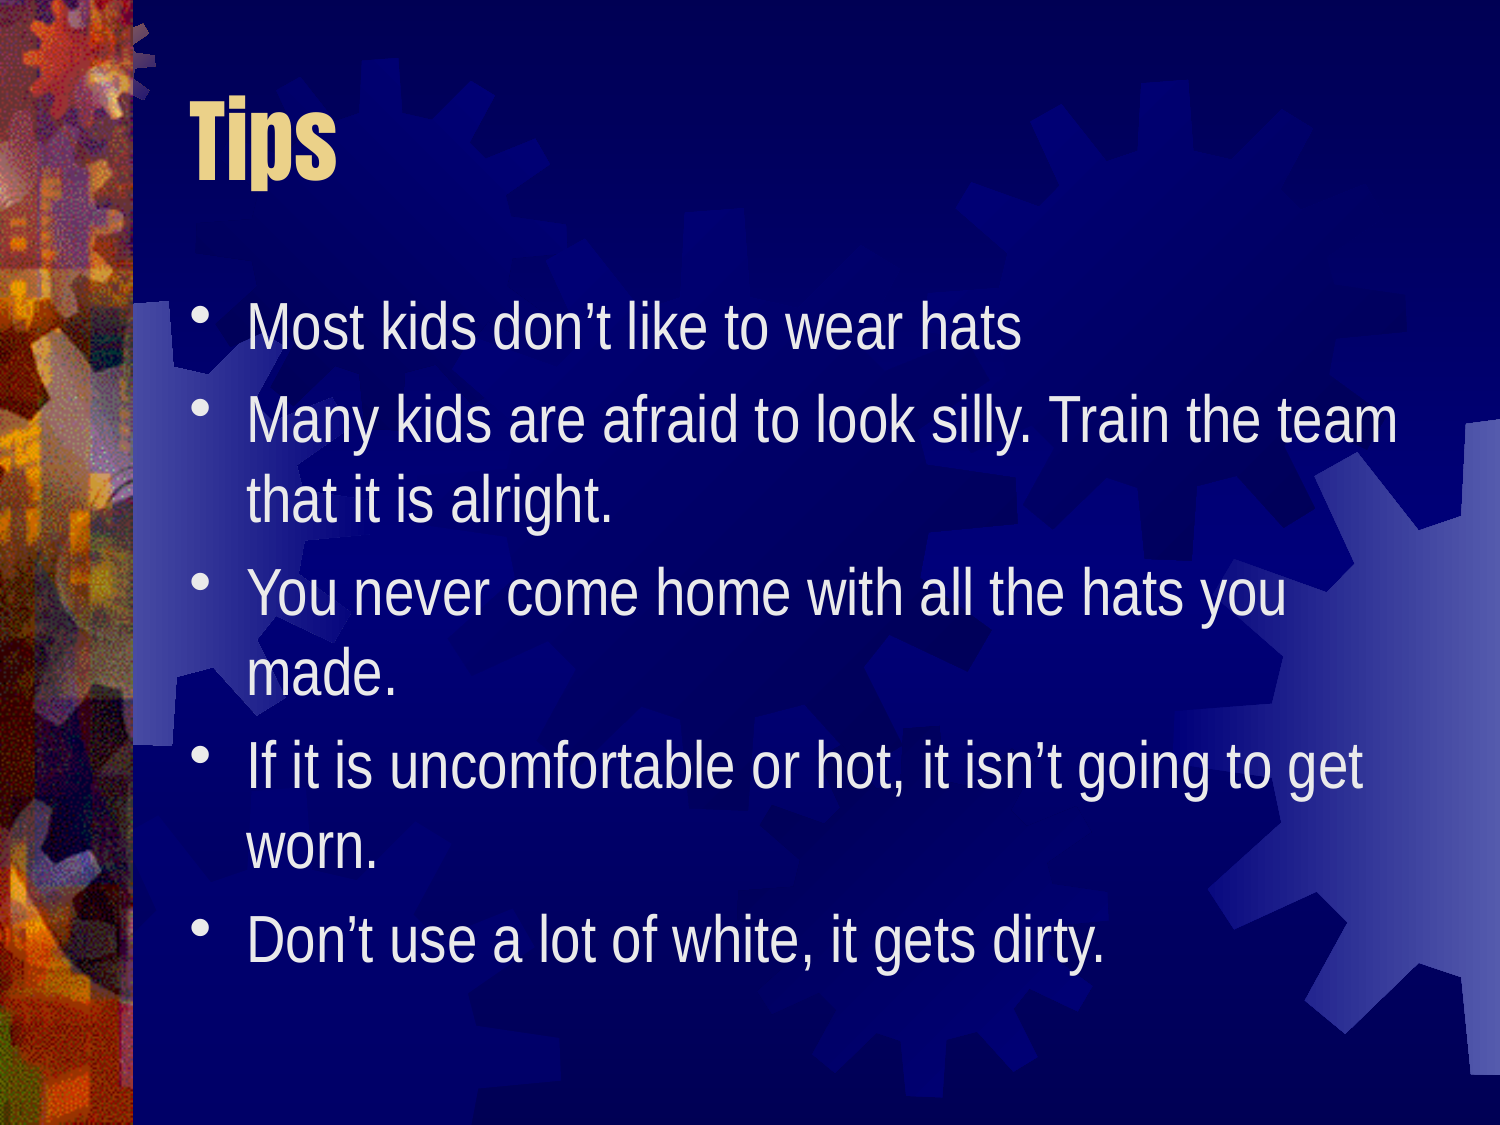

# Tips
Most kids don’t like to wear hats
Many kids are afraid to look silly. Train the team that it is alright.
You never come home with all the hats you made.
If it is uncomfortable or hot, it isn’t going to get worn.
Don’t use a lot of white, it gets dirty.